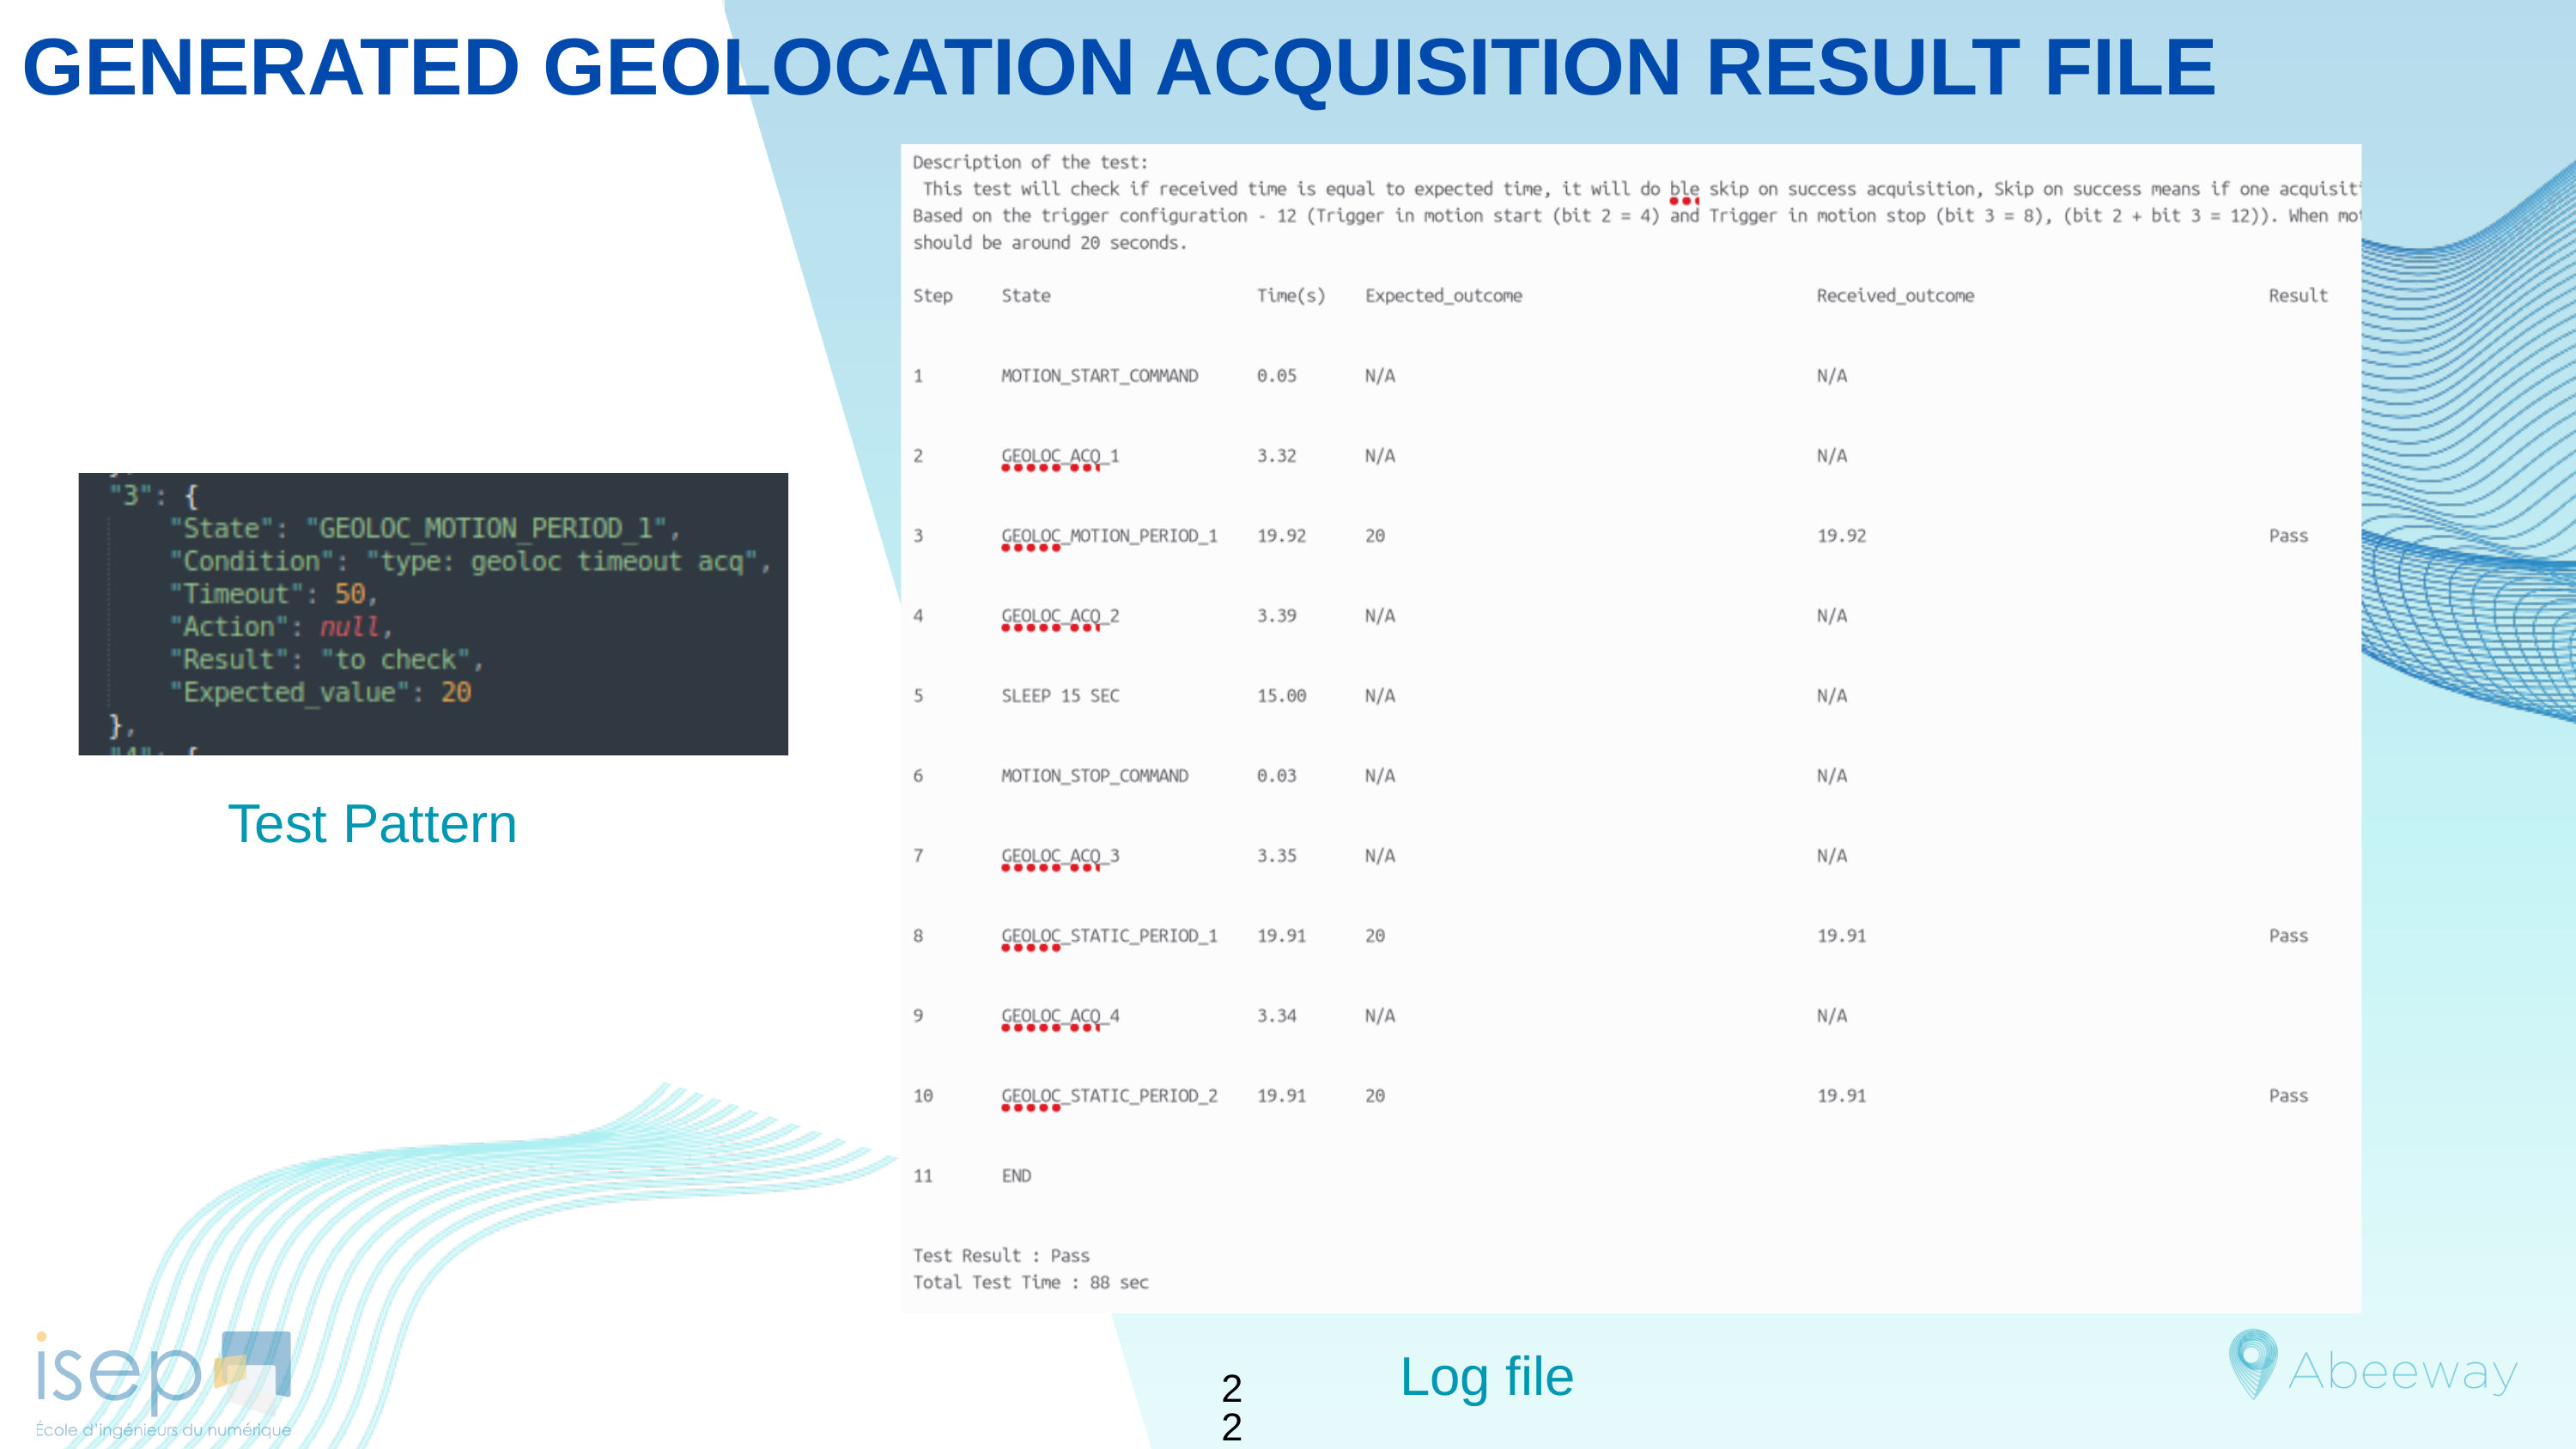

GENERATED GEOLOCATION ACQUISITION RESULT FILE

Test Pattern

Log file

22